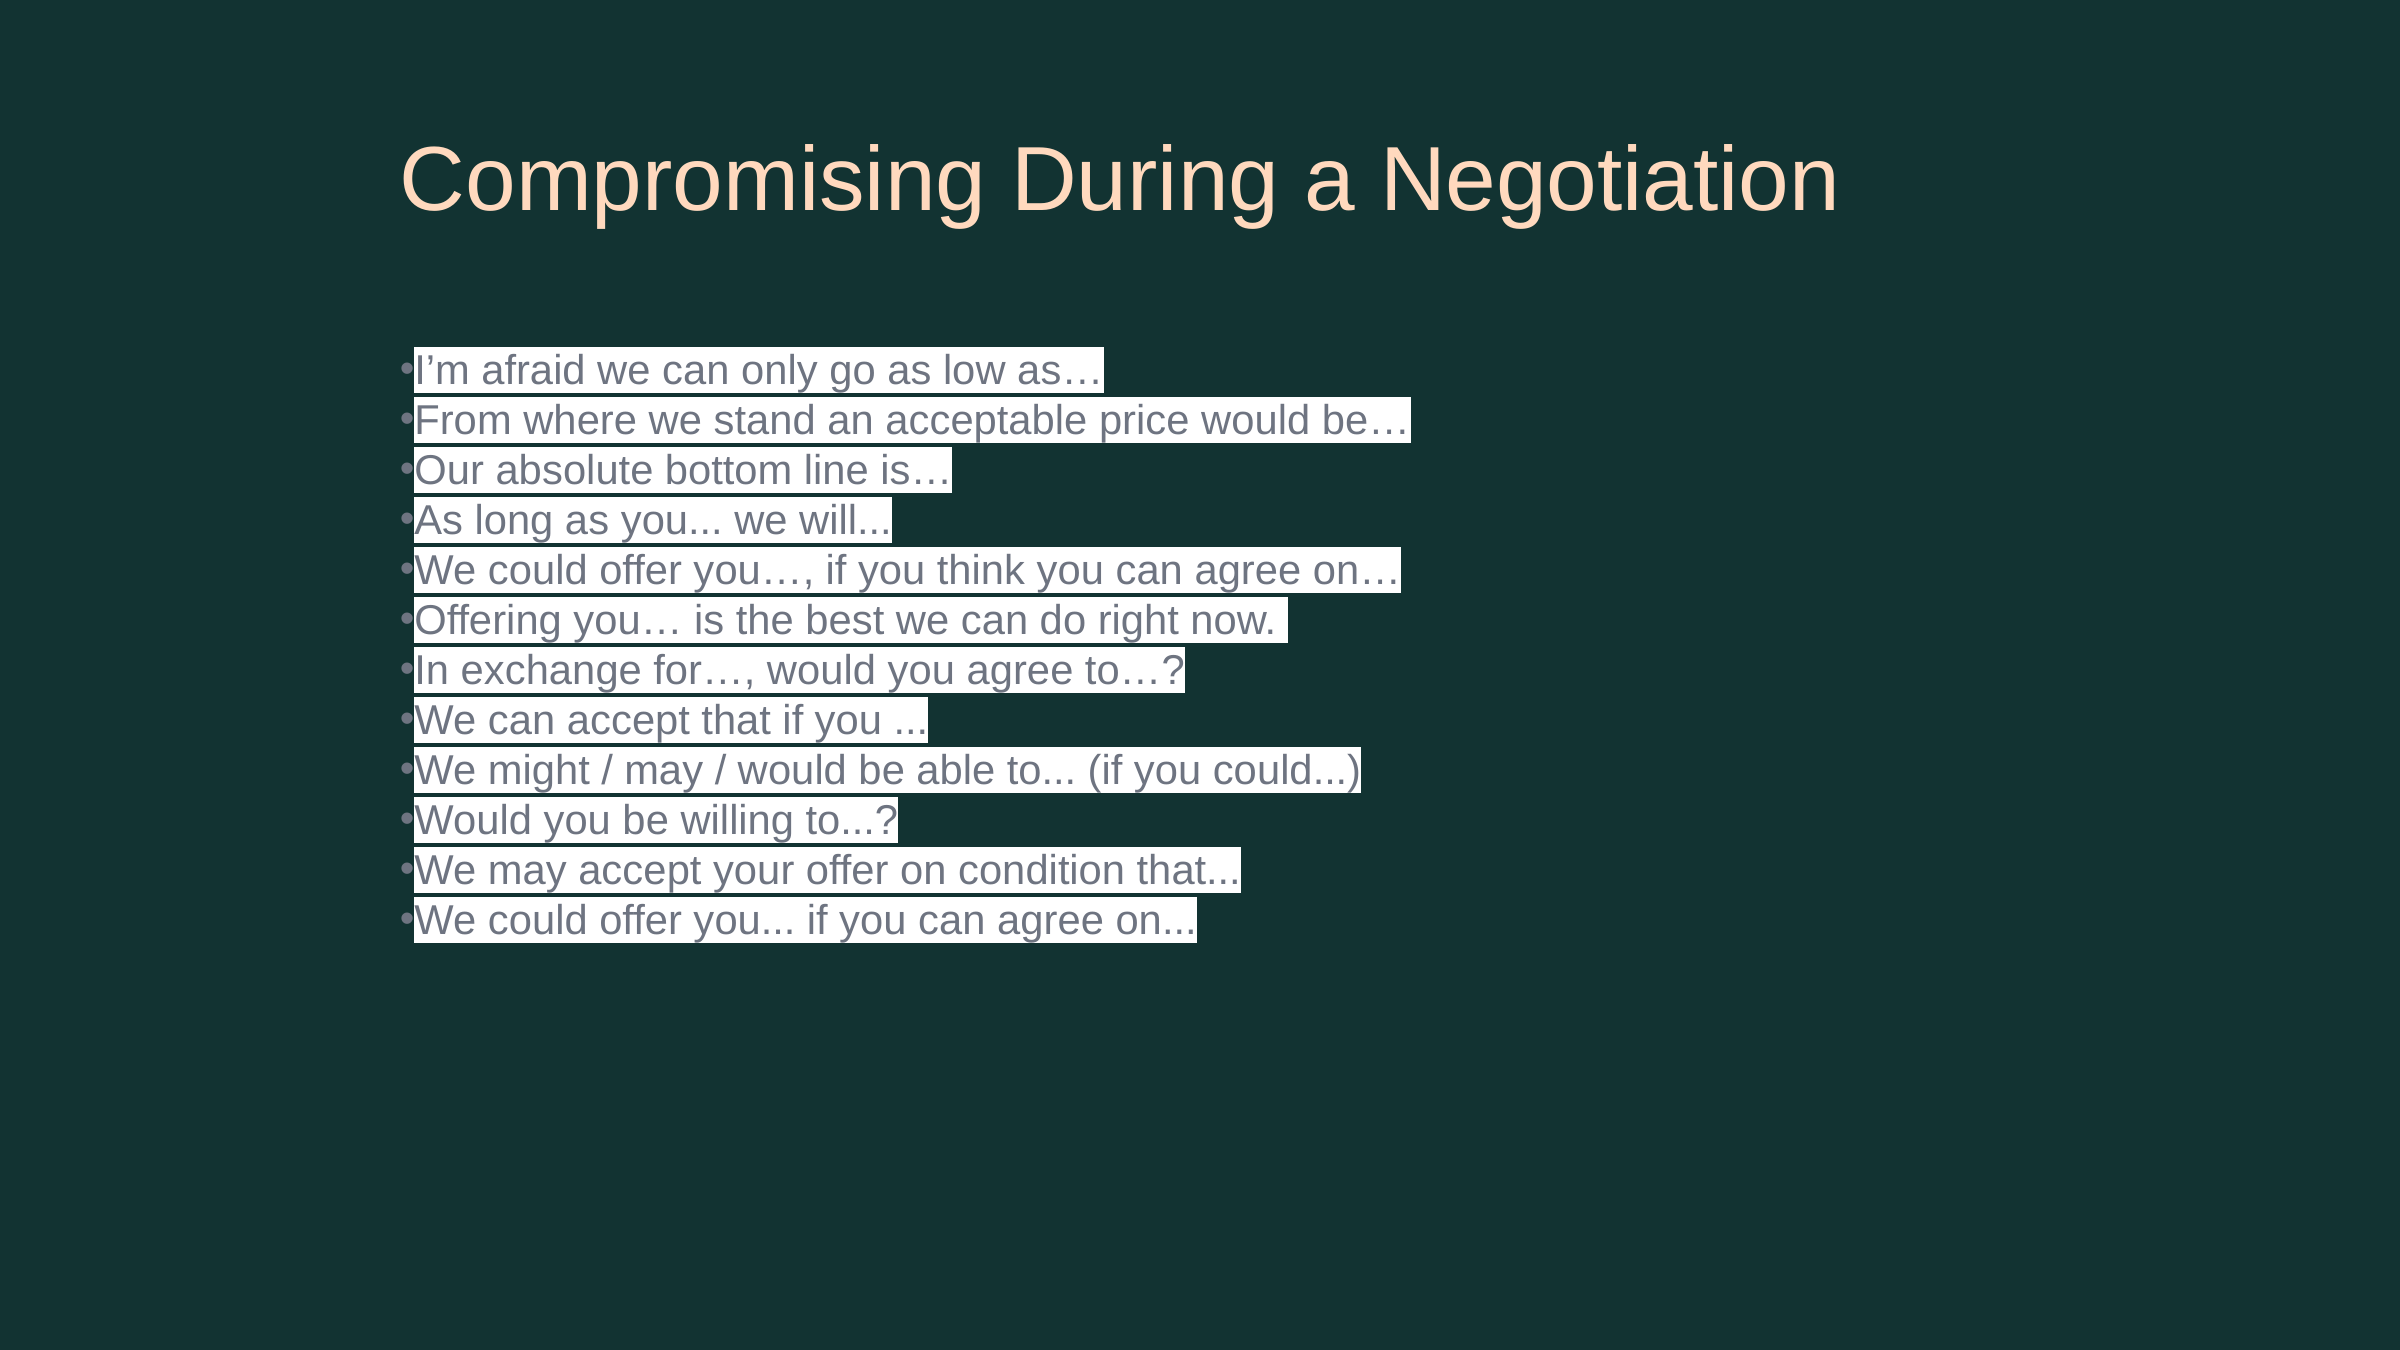

Compromising During a Negotiation
I’m afraid we can only go as low as…
From where we stand an acceptable price would be…
Our absolute bottom line is…
As long as you... we will...
We could offer you…, if you think you can agree on…
Offering you… is the best we can do right now.
In exchange for…, would you agree to…?
We can accept that if you ...
We might / may / would be able to... (if you could...)
Would you be willing to...?
We may accept your offer on condition that...
We could offer you... if you can agree on...